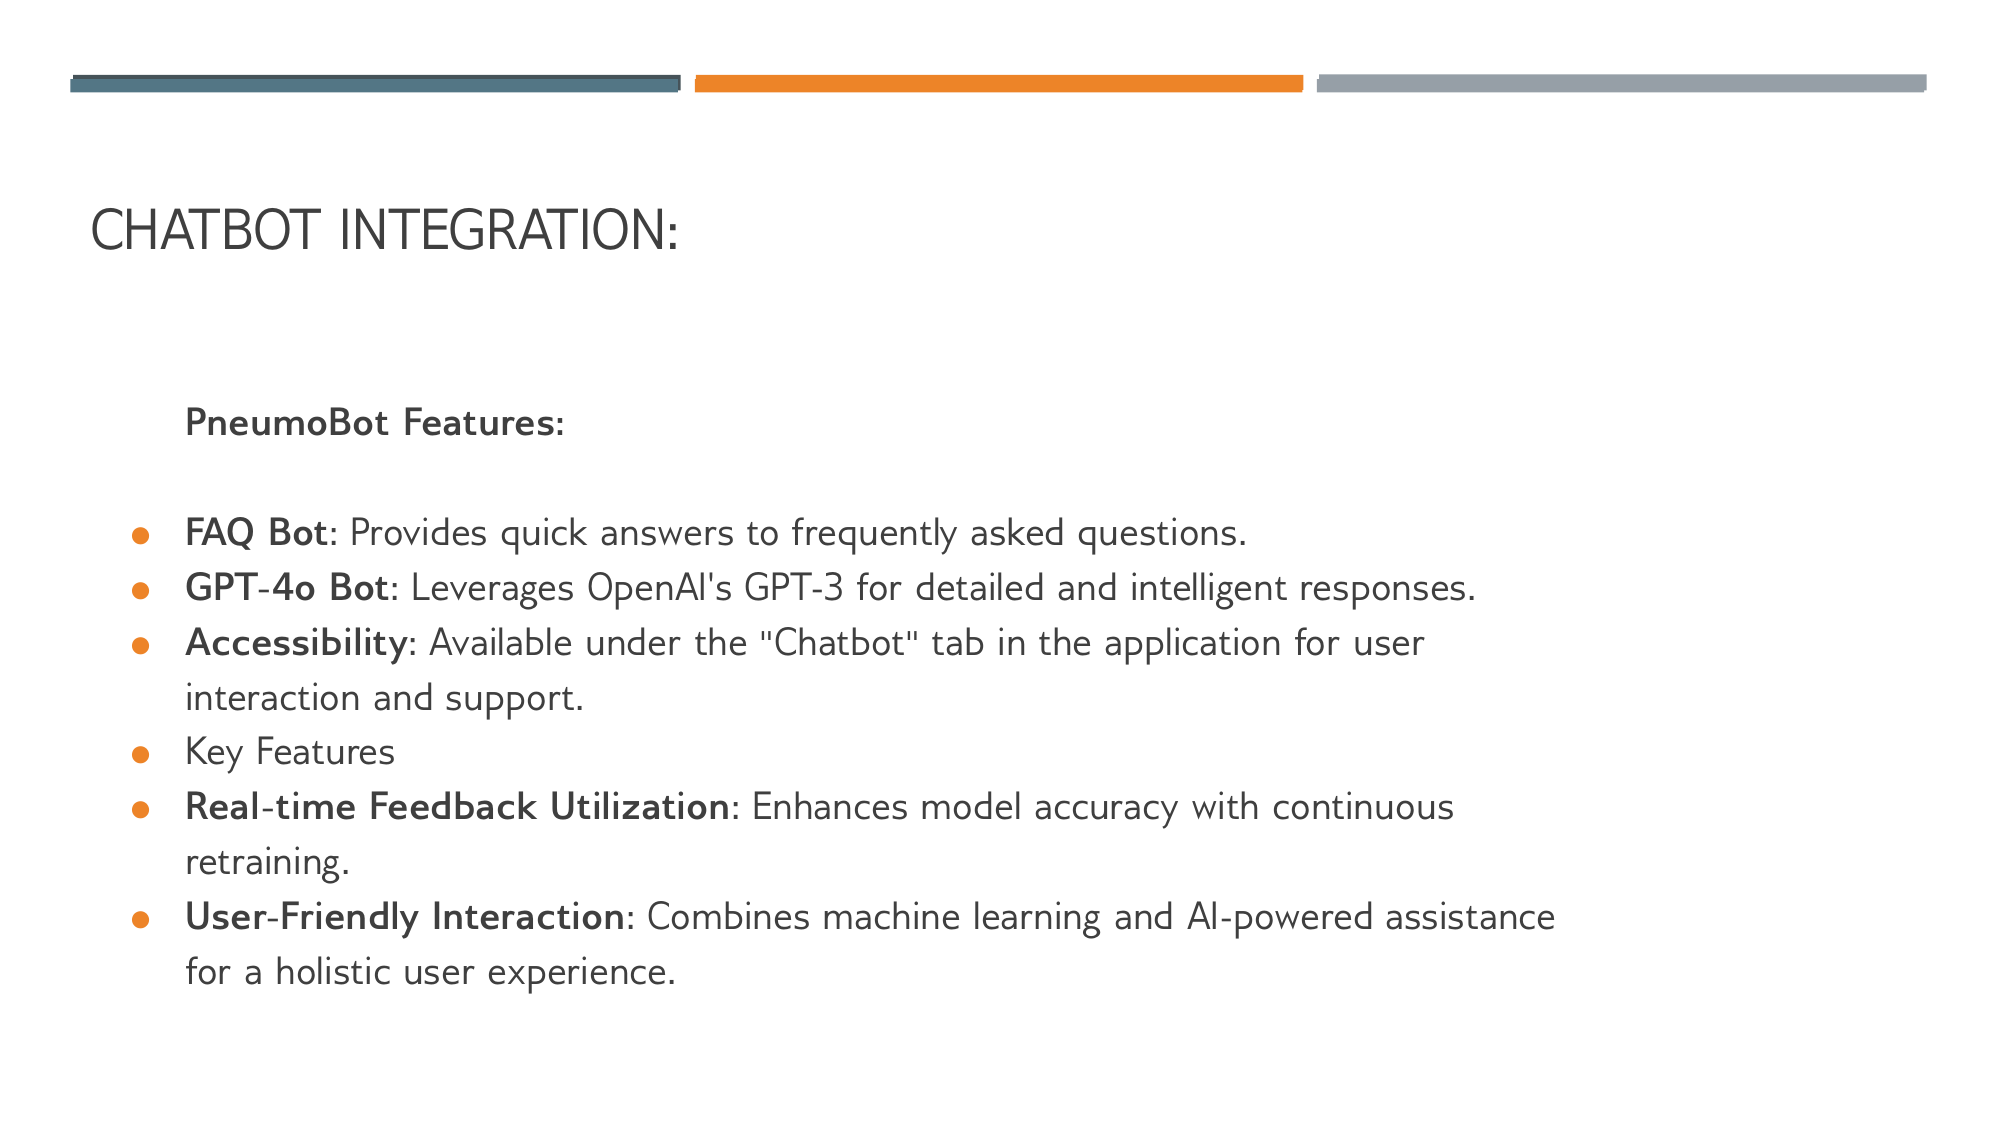

# CHATBOT INTEGRATION:
PneumoBot Features:

FAQ Bot: Provides quick answers to frequently asked questions.
GPT-4o Bot: Leverages OpenAI's GPT-3 for detailed and intelligent responses.
Accessibility: Available under the "Chatbot" tab in the application for user interaction and support.
Key Features
Real-time Feedback Utilization: Enhances model accuracy with continuous retraining.
User-Friendly Interaction: Combines machine learning and AI-powered assistance for a holistic user experience.